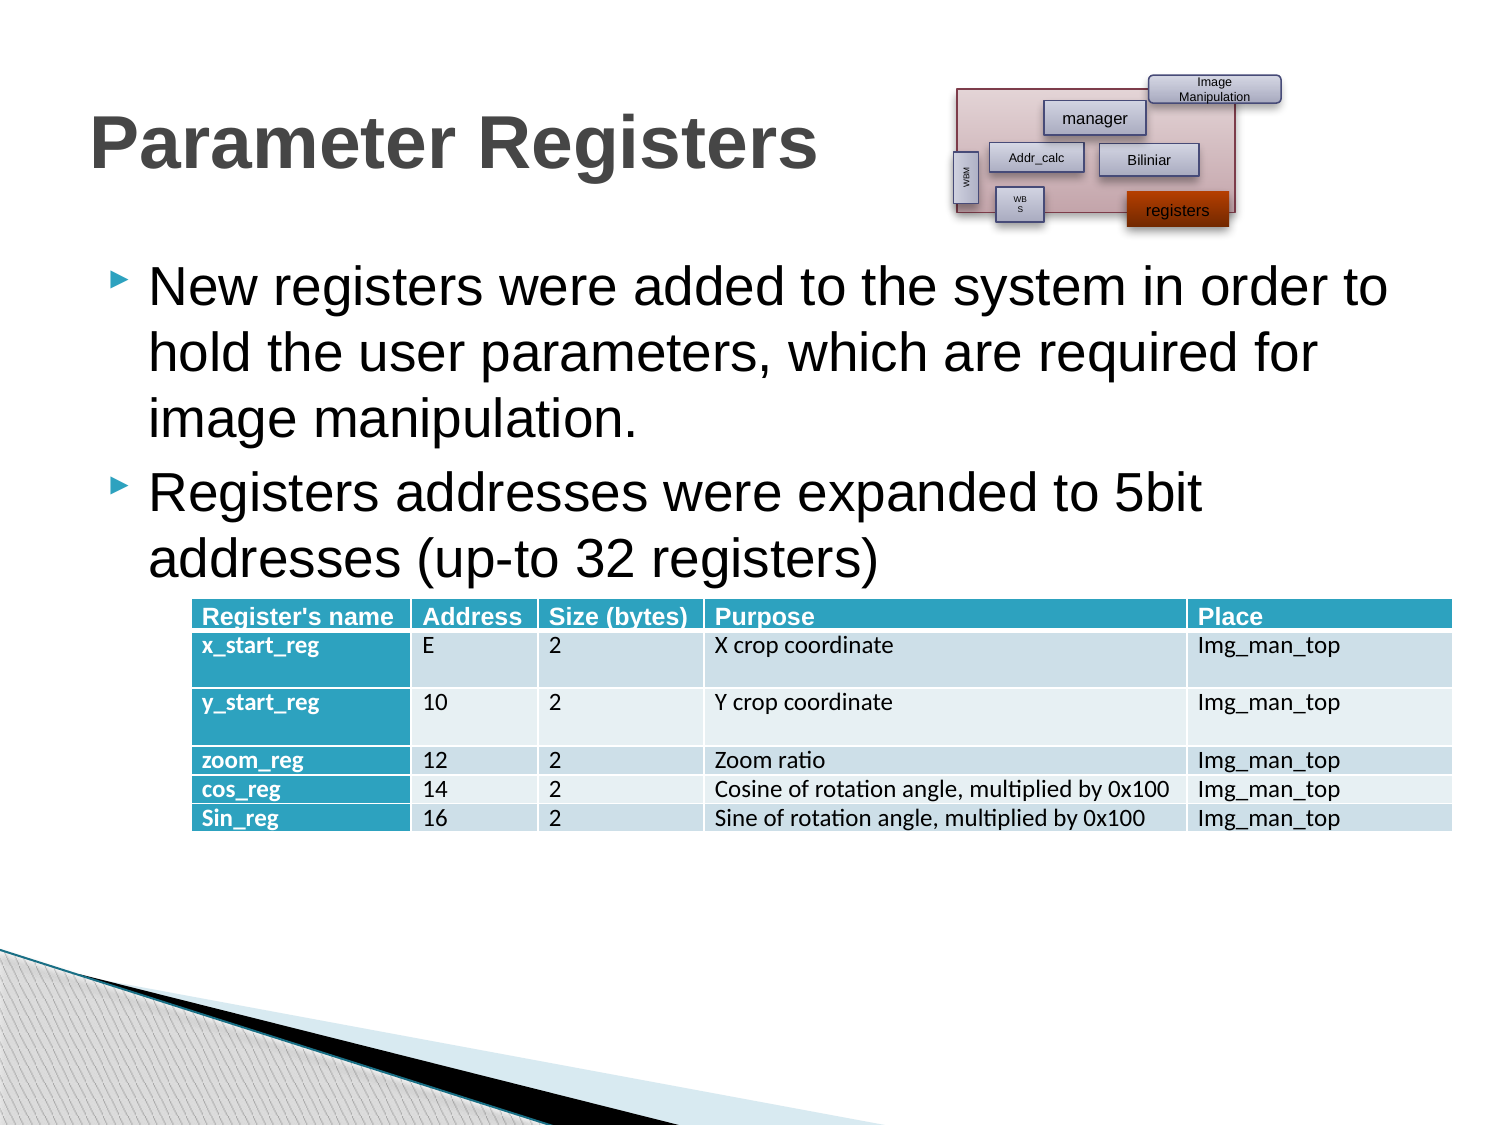

# Parameter Registers
Image Manipulation

manager
Addr_calc
Biliniar
WBM
WBS
registers
New registers were added to the system in order to hold the user parameters, which are required for image manipulation.
Registers addresses were expanded to 5bit addresses (up-to 32 registers)

| Register's name | Address | Size (bytes) | Purpose | Place |
| --- | --- | --- | --- | --- |
| x\_start\_reg | E | 2 | X crop coordinate | Img\_man\_top |
| y\_start\_reg | 10 | 2 | Y crop coordinate | Img\_man\_top |
| zoom\_reg | 12 | 2 | Zoom ratio | Img\_man\_top |
| cos\_reg | 14 | 2 | Cosine of rotation angle, multiplied by 0x100 | Img\_man\_top |
| Sin\_reg | 16 | 2 | Sine of rotation angle, multiplied by 0x100 | Img\_man\_top |